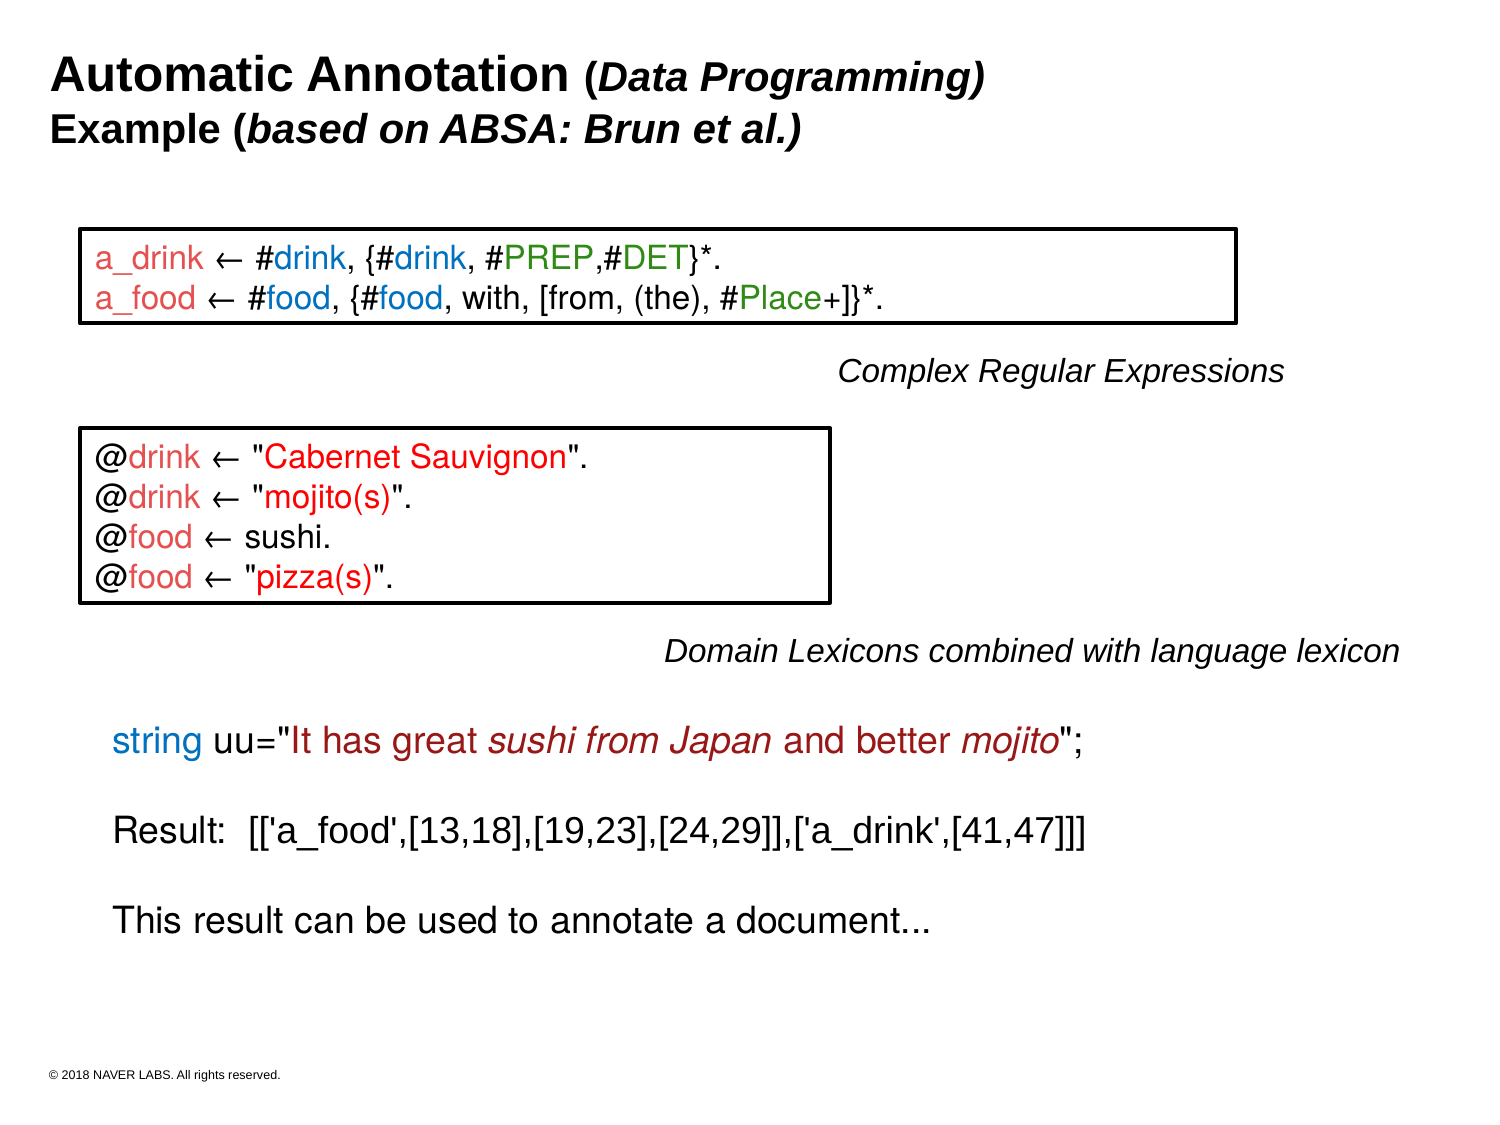

Automatic Annotation (Data Programming)
Example (based on ABSA: Brun et al.)
a_drink ← #drink, {#drink, #PREP,#DET}*.
a_food ← #food, {#food, with, [from, (the), #Place+]}*.
Complex Regular Expressions
@drink ← "Cabernet Sauvignon".
@drink ← "mojito(s)".
@food ← sushi.
@food ← "pizza(s)".
Domain Lexicons combined with language lexicon
string uu="It has great sushi from Japan and better mojito";

Result:  [['a_food',[13,18],[19,23],[24,29]],['a_drink',[41,47]]]

This result can be used to annotate a document...